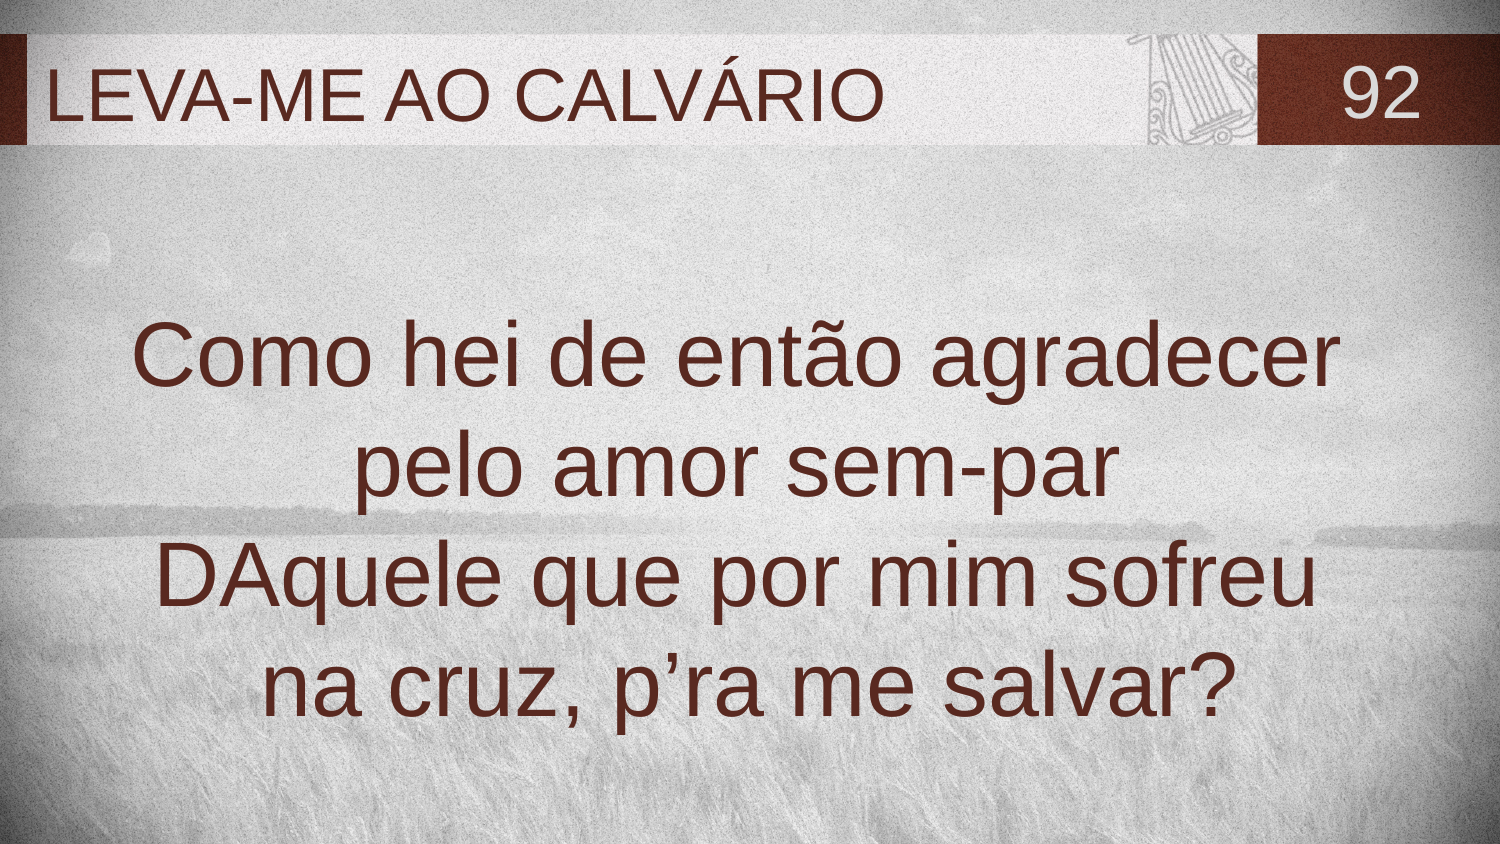

# LEVA-ME AO CALVÁRIO
92
Como hei de então agradecer
pelo amor sem-par
DAquele que por mim sofreu
na cruz, p’ra me salvar?